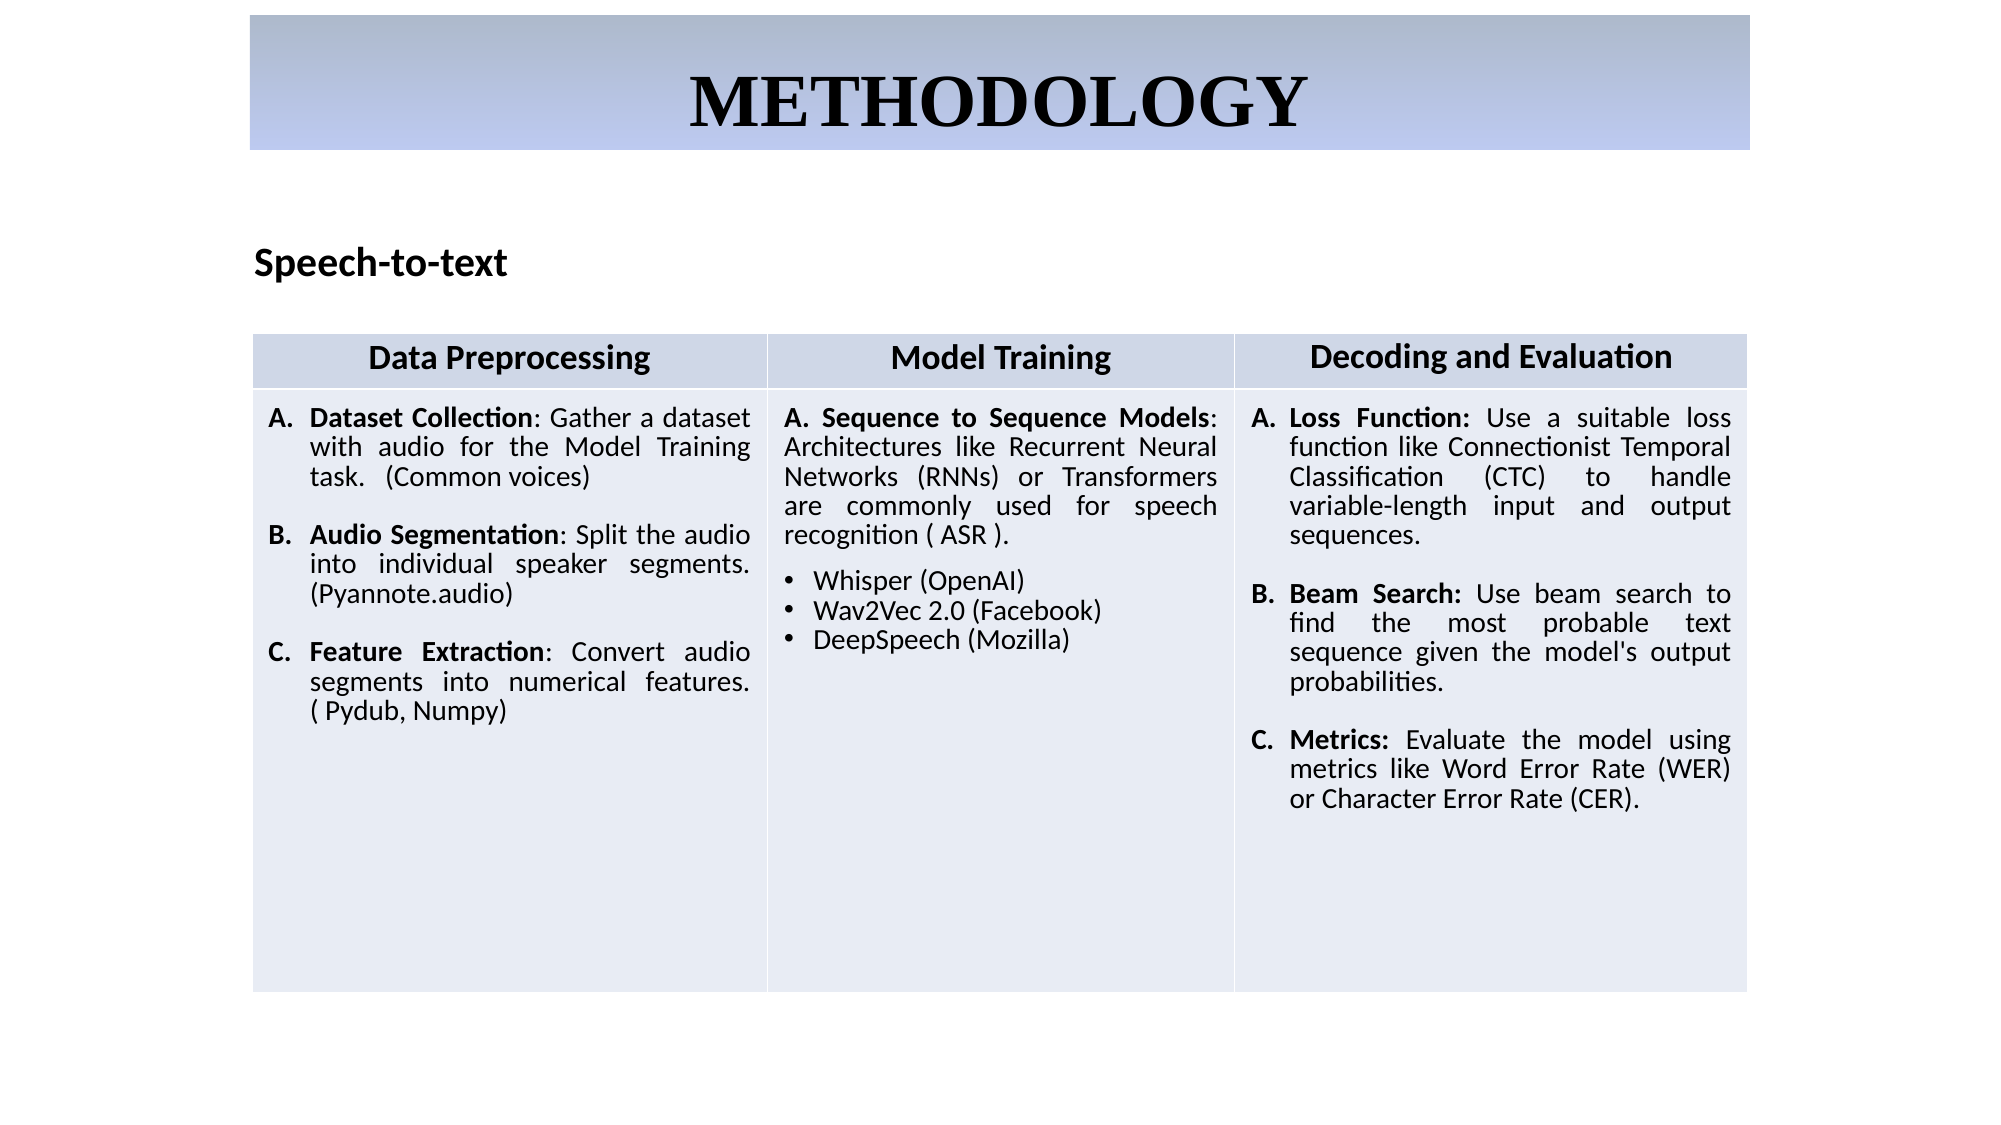

# METHODOLOGY
Speech-to-text
| Data Preprocessing | Model Training | Decoding and Evaluation |
| --- | --- | --- |
| Dataset Collection: Gather a dataset with audio for the Model Training task. (Common voices) Audio Segmentation: Split the audio into individual speaker segments. (Pyannote.audio) Feature Extraction: Convert audio segments into numerical features. ( Pydub, Numpy) | A. Sequence to Sequence Models: Architectures like Recurrent Neural Networks (RNNs) or Transformers are commonly used for speech recognition ( ASR ). Whisper (OpenAI) Wav2Vec 2.0 (Facebook) DeepSpeech (Mozilla) | Loss Function: Use a suitable loss function like Connectionist Temporal Classification (CTC) to handle variable-length input and output sequences. Beam Search: Use beam search to find the most probable text sequence given the model's output probabilities. Metrics: Evaluate the model using metrics like Word Error Rate (WER) or Character Error Rate (CER). |